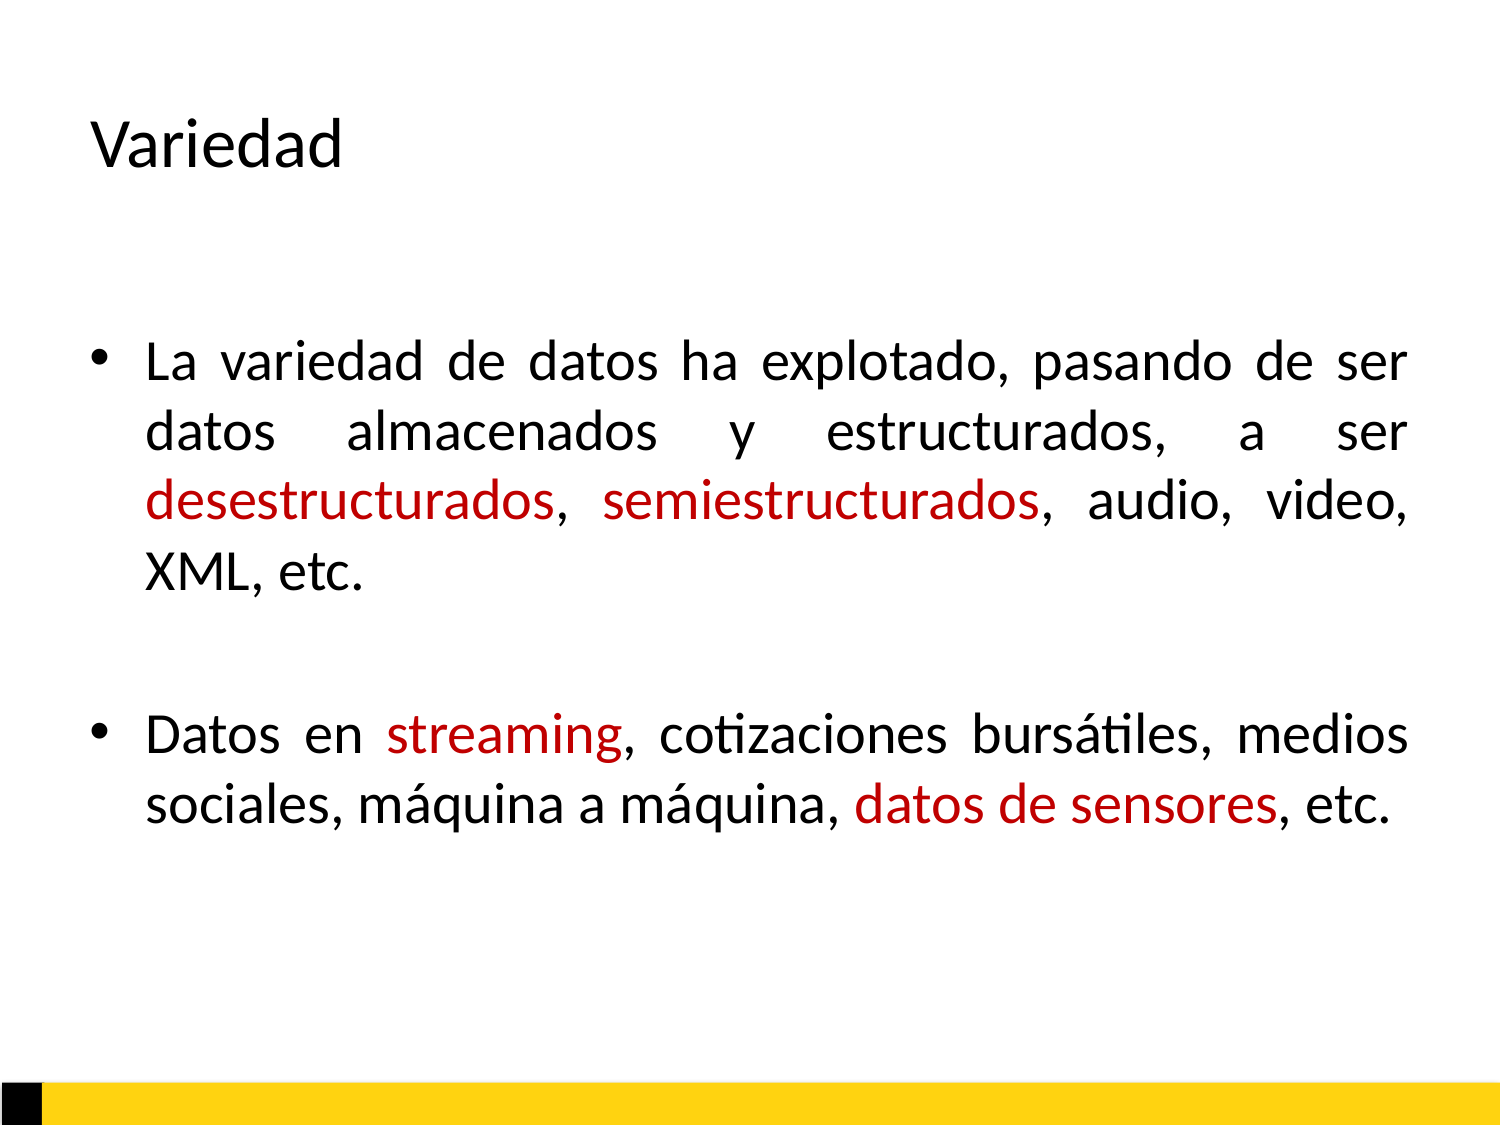

# Variedad

La variedad de datos ha explotado, pasando de ser datos almacenados y estructurados, a ser desestructurados, semiestructurados, audio, video, XML, etc.

Datos en streaming, cotizaciones bursátiles, medios sociales, máquina a máquina, datos de sensores, etc.